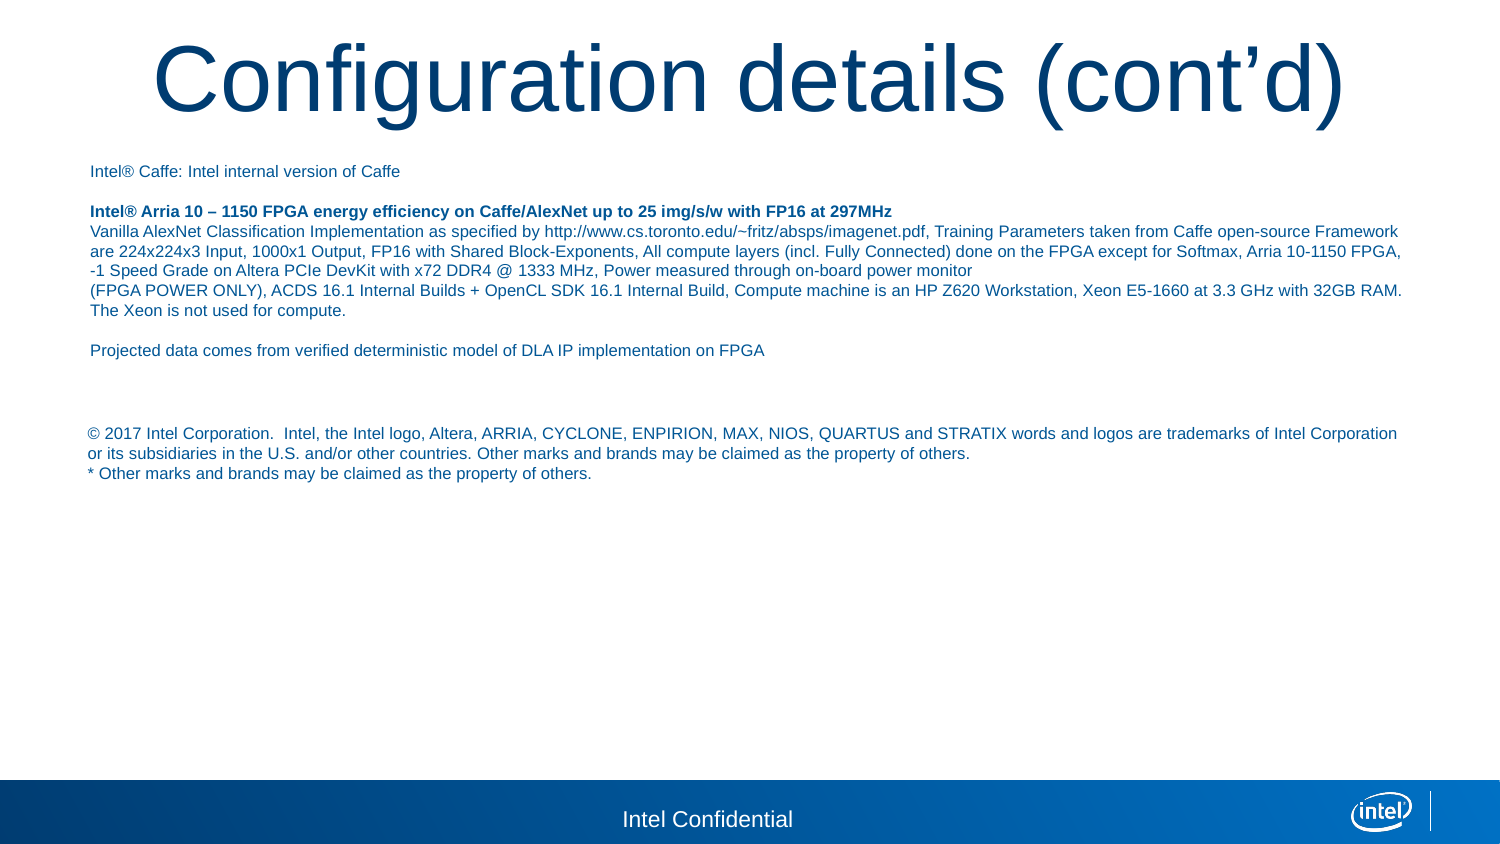

Configuration details (cont’d)
Intel® Caffe: Intel internal version of Caffe

Intel® Arria 10 – 1150 FPGA energy efficiency on Caffe/AlexNet up to 25 img/s/w with FP16 at 297MHz
Vanilla AlexNet Classification Implementation as specified by http://www.cs.toronto.edu/~fritz/absps/imagenet.pdf, Training Parameters taken from Caffe open-source Framework are 224x224x3 Input, 1000x1 Output, FP16 with Shared Block-Exponents, All compute layers (incl. Fully Connected) done on the FPGA except for Softmax, Arria 10-1150 FPGA, -1 Speed Grade on Altera PCIe DevKit with x72 DDR4 @ 1333 MHz, Power measured through on-board power monitor
(FPGA POWER ONLY), ACDS 16.1 Internal Builds + OpenCL SDK 16.1 Internal Build, Compute machine is an HP Z620 Workstation, Xeon E5-1660 at 3.3 GHz with 32GB RAM. The Xeon is not used for compute.

Projected data comes from verified deterministic model of DLA IP implementation on FPGA

© 2017 Intel Corporation.  Intel, the Intel logo, Altera, ARRIA, CYCLONE, ENPIRION, MAX, NIOS, QUARTUS and STRATIX words and logos are trademarks of Intel Corporation or its subsidiaries in the U.S. and/or other countries. Other marks and brands may be claimed as the property of others.
* Other marks and brands may be claimed as the property of others.
Intel Confidential